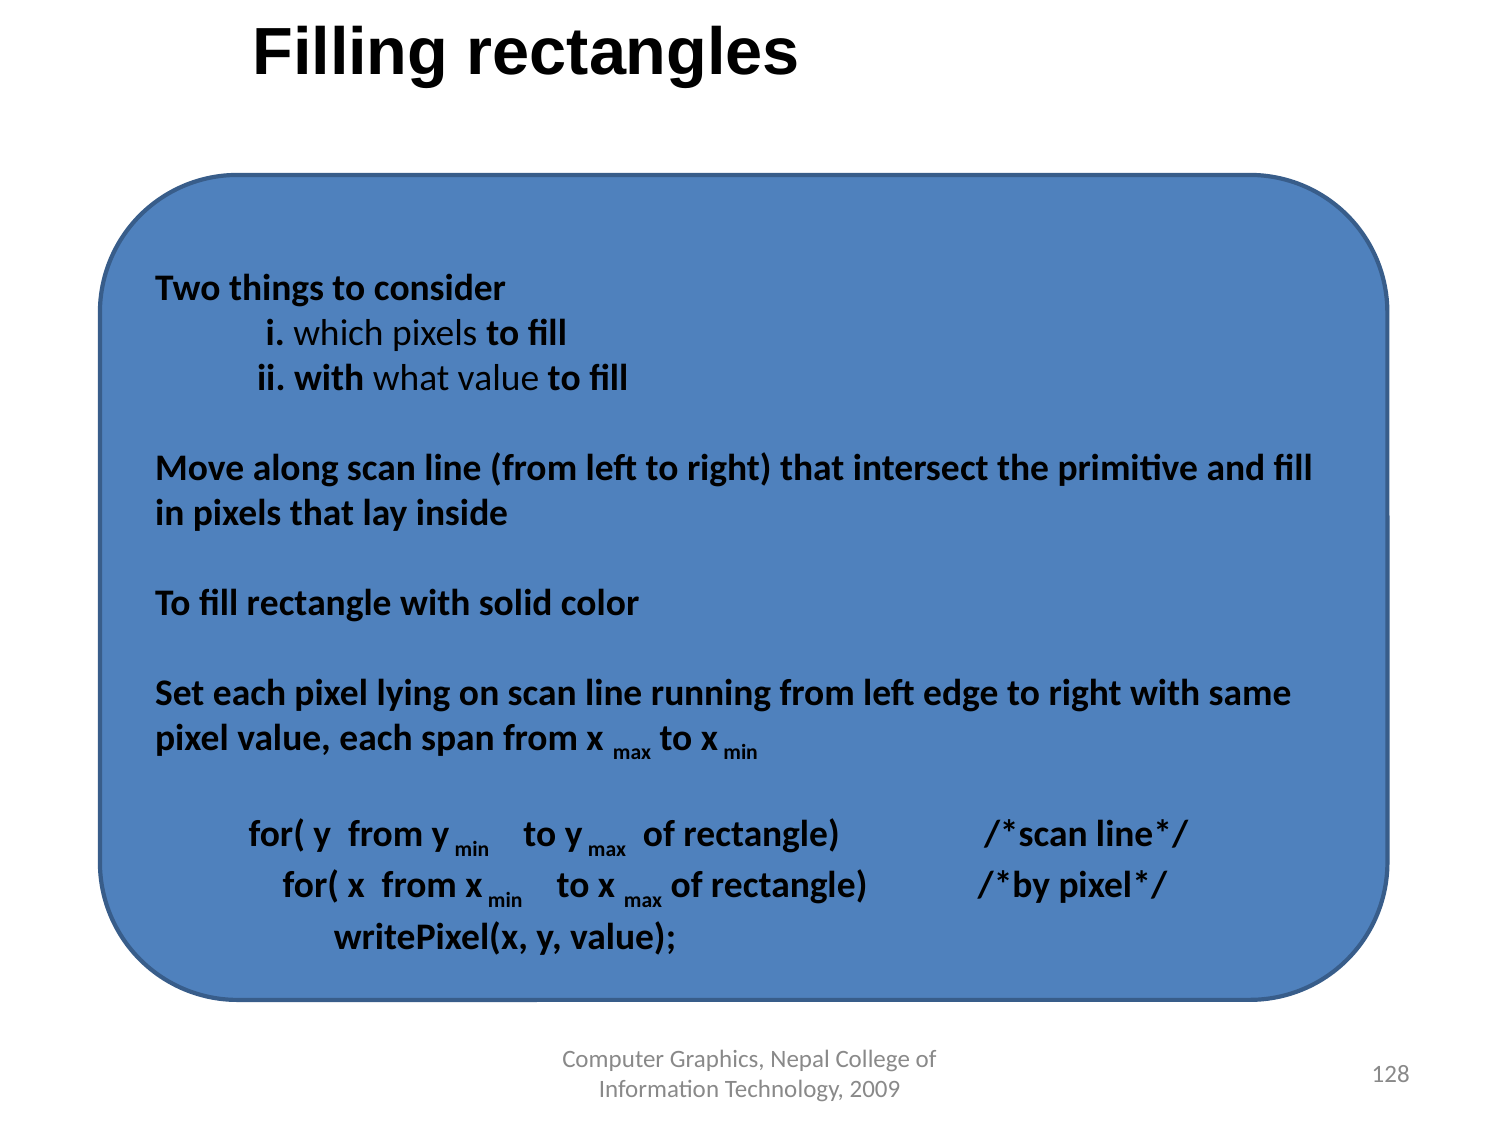

Filling rectangles

Two things to consider
             i. which pixels to fill
            ii. with what value to fill

Move along scan line (from left to right) that intersect the primitive and fill in pixels that lay inside

To fill rectangle with solid color

Set each pixel lying on scan line running from left edge to right with same
pixel value, each span from x max to x min

           for( y  from y min    to y max  of rectangle)                 /*scan line*/
               for( x  from x min    to x max of rectangle)             /*by pixel*/
                     writePixel(x, y, value);
Computer Graphics, Nepal College of Information Technology, 2009
128